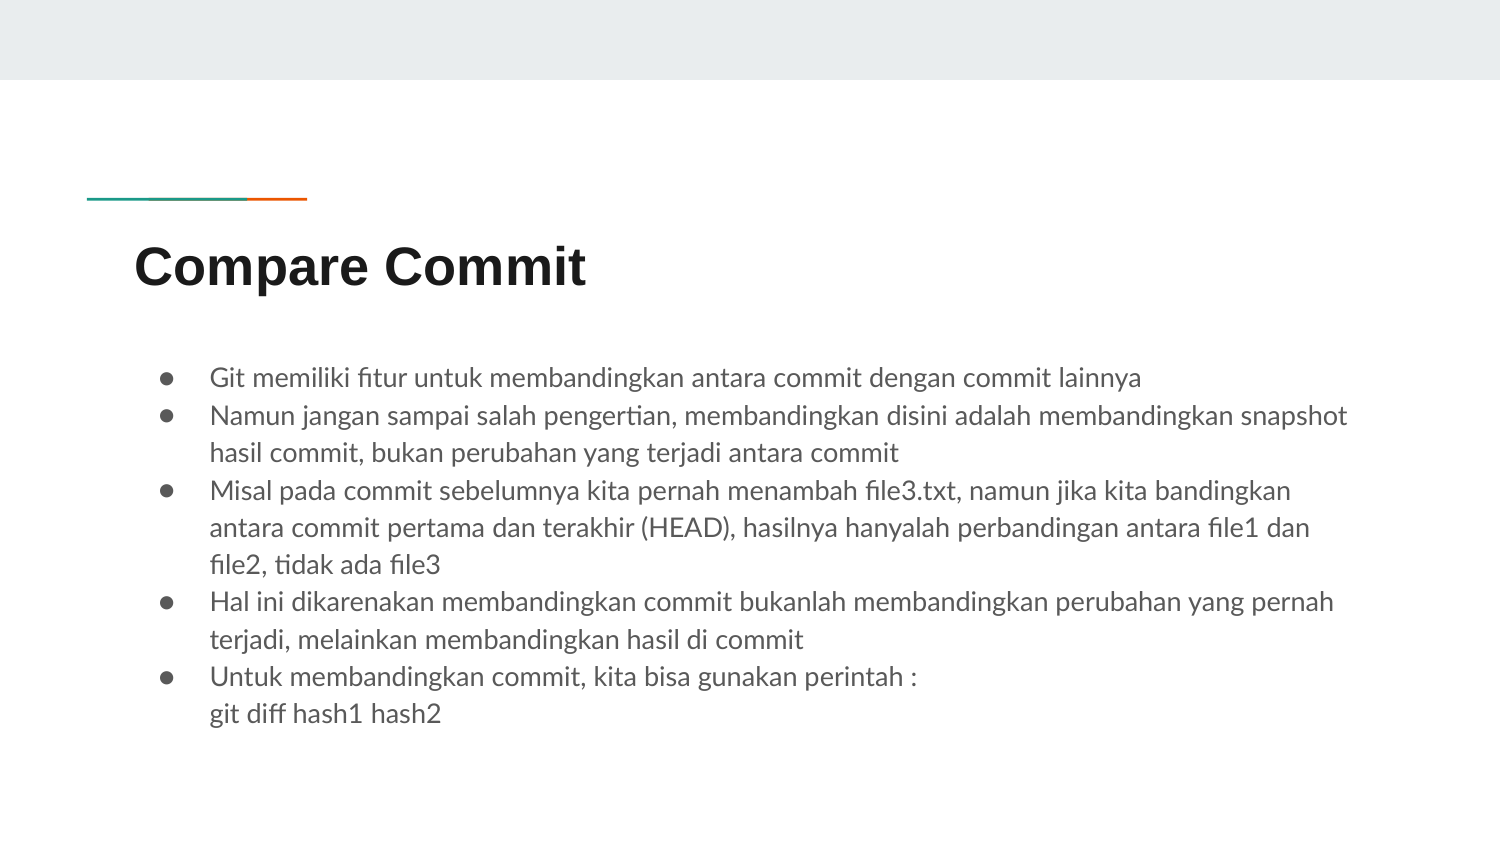

# Compare Commit
Git memiliki fitur untuk membandingkan antara commit dengan commit lainnya
Namun jangan sampai salah pengertian, membandingkan disini adalah membandingkan snapshot hasil commit, bukan perubahan yang terjadi antara commit
Misal pada commit sebelumnya kita pernah menambah file3.txt, namun jika kita bandingkan antara commit pertama dan terakhir (HEAD), hasilnya hanyalah perbandingan antara file1 dan file2, tidak ada file3
Hal ini dikarenakan membandingkan commit bukanlah membandingkan perubahan yang pernah terjadi, melainkan membandingkan hasil di commit
Untuk membandingkan commit, kita bisa gunakan perintah :
git diff hash1 hash2